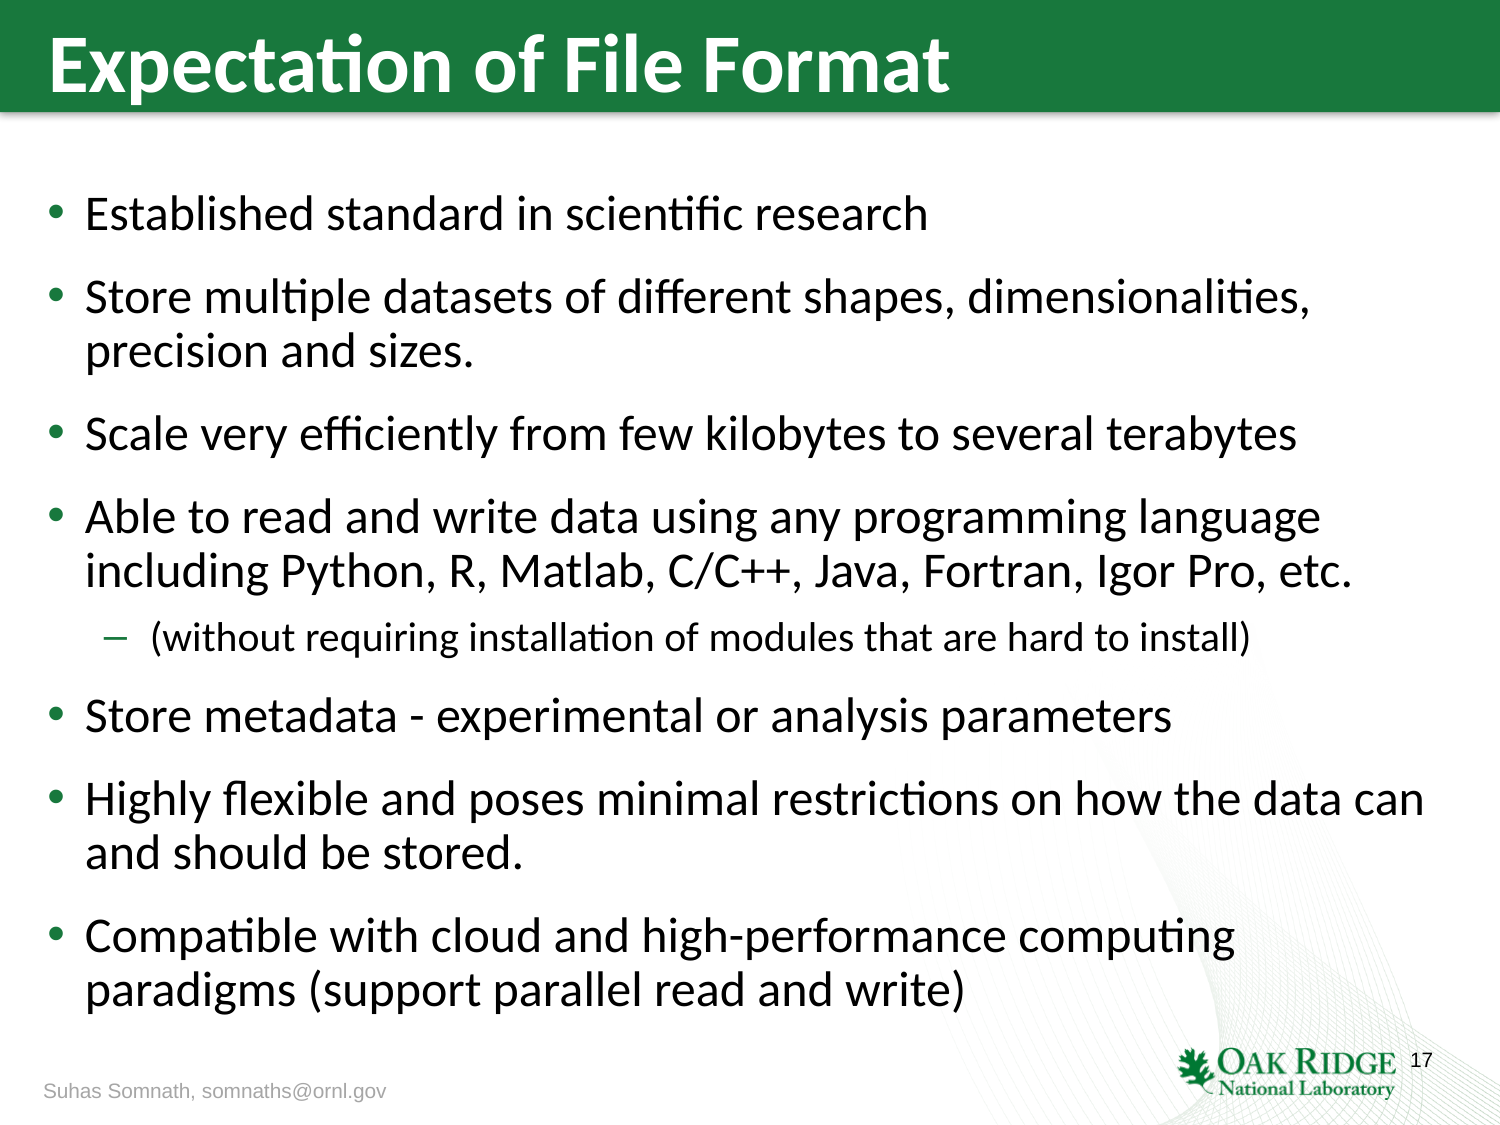

# Expectation of File Format
Established standard in scientific research
Store multiple datasets of different shapes, dimensionalities, precision and sizes.
Scale very efficiently from few kilobytes to several terabytes
Able to read and write data using any programming language including Python, R, Matlab, C/C++, Java, Fortran, Igor Pro, etc.
(without requiring installation of modules that are hard to install)
Store metadata - experimental or analysis parameters
Highly flexible and poses minimal restrictions on how the data can and should be stored.
Compatible with cloud and high-performance computing paradigms (support parallel read and write)